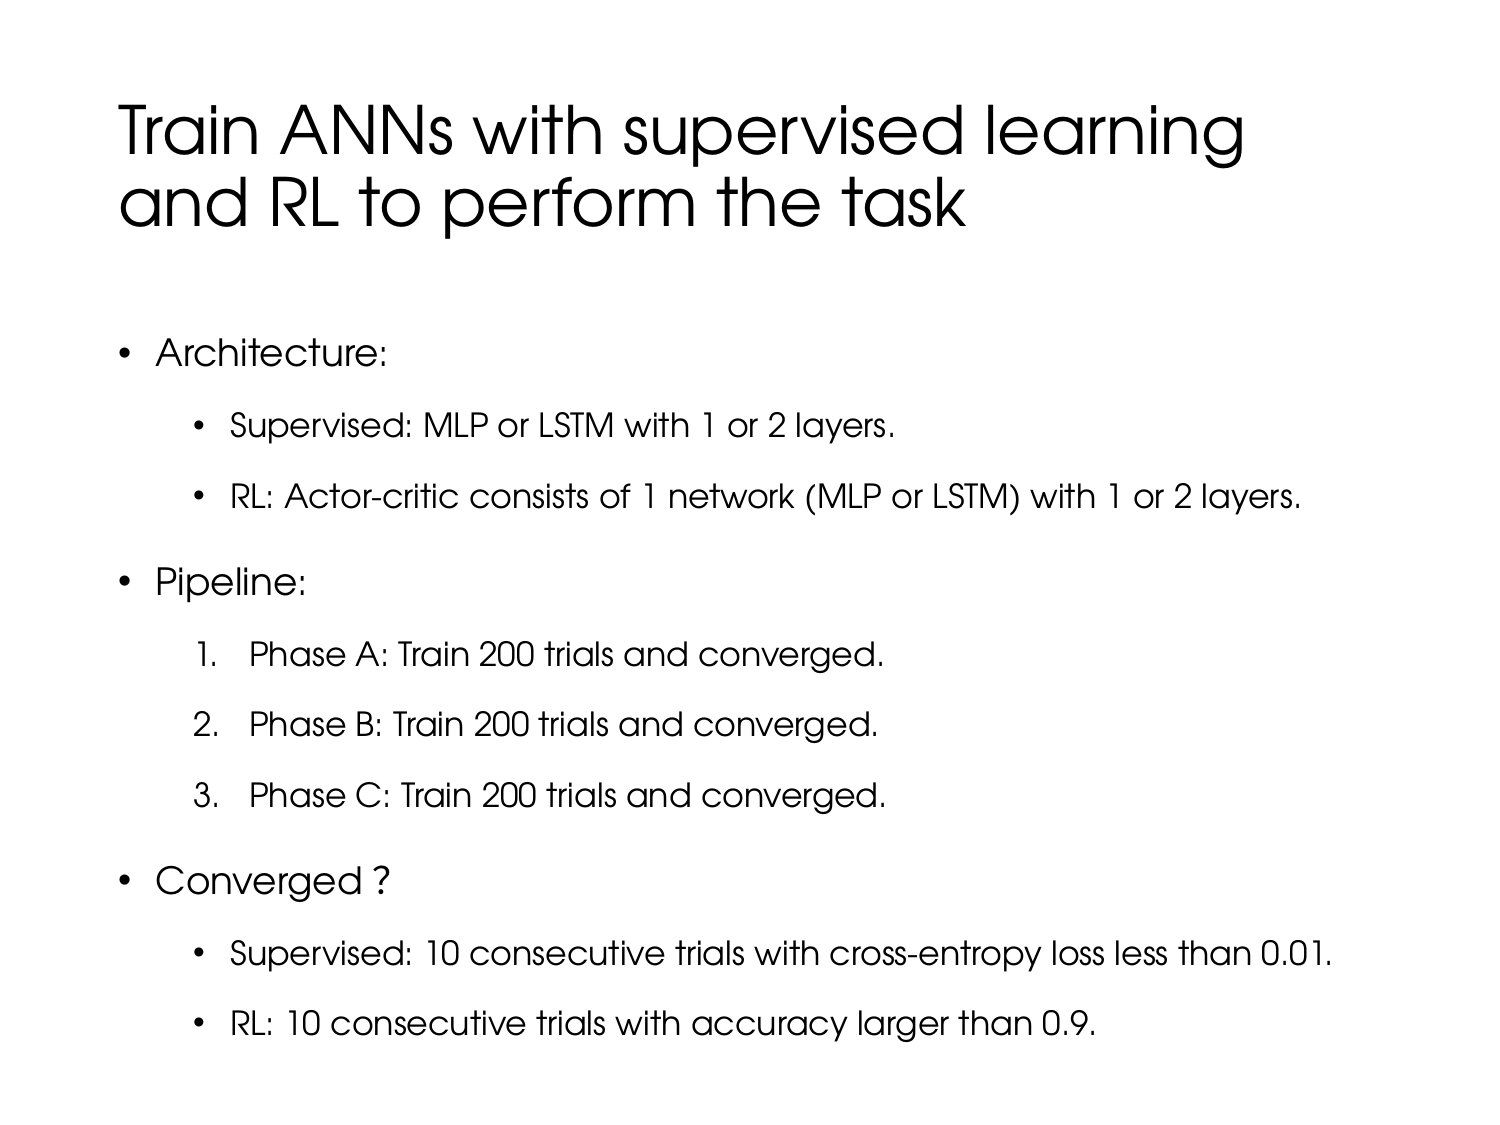

# Train ANNs with supervised learning and RL to perform the task
Architecture:
Supervised: MLP or LSTM with 1 or 2 layers.
RL: Actor-critic consists of 1 network (MLP or LSTM) with 1 or 2 layers.
Pipeline:
Phase A: Train 200 trials and converged.
Phase B: Train 200 trials and converged.
Phase C: Train 200 trials and converged.
Converged？
Supervised: 10 consecutive trials with cross-entropy loss less than 0.01.
RL: 10 consecutive trials with accuracy larger than 0.9.